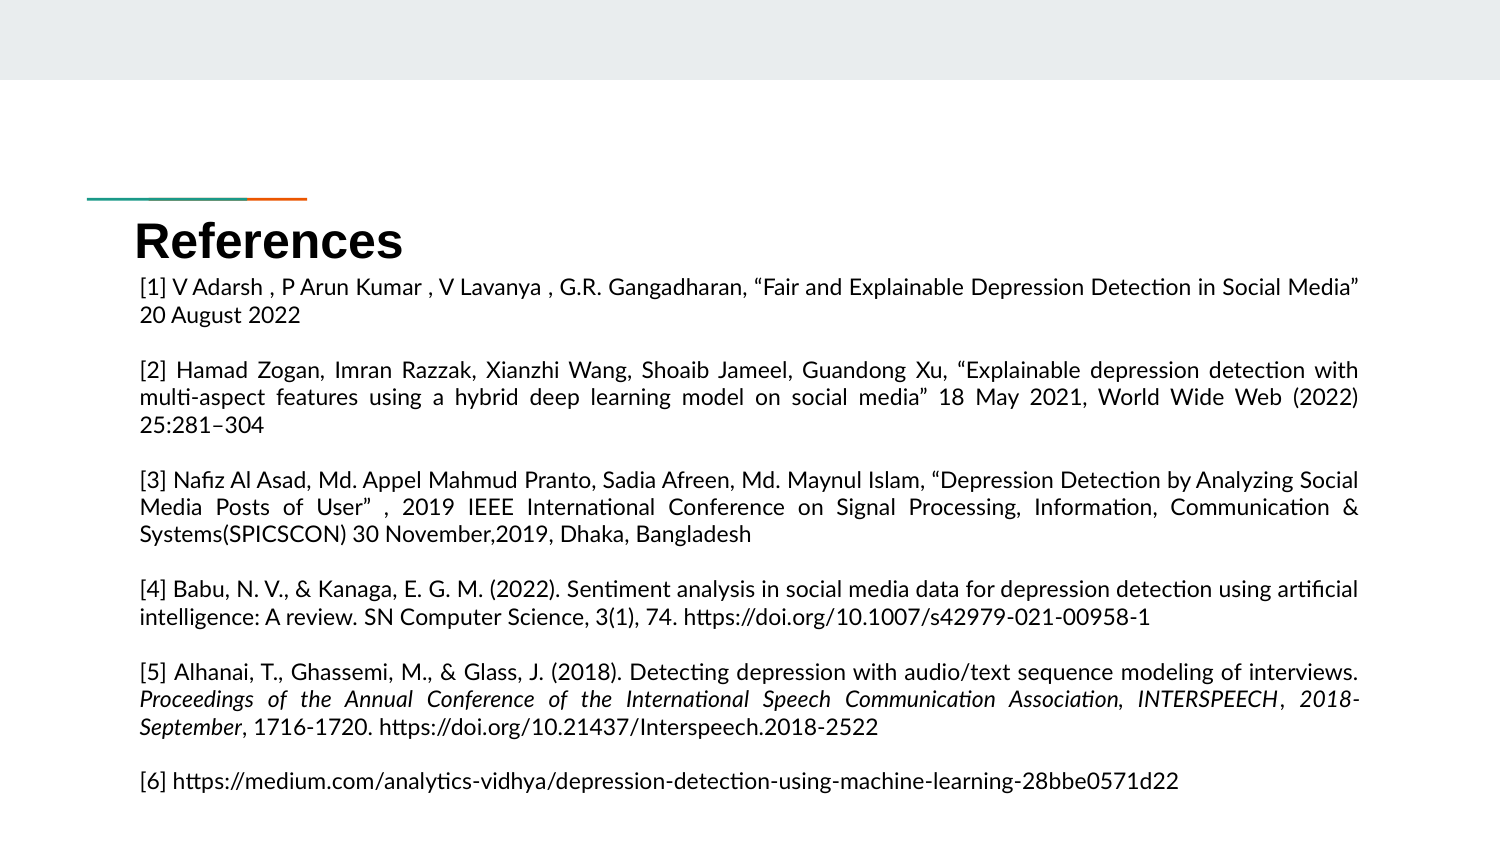

# References
[1] V Adarsh , P Arun Kumar , V Lavanya , G.R. Gangadharan, “Fair and Explainable Depression Detection in Social Media” 20 August 2022

[2] Hamad Zogan, Imran Razzak, Xianzhi Wang, Shoaib Jameel, Guandong Xu, “Explainable depression detection with multi-aspect features using a hybrid deep learning model on social media” 18 May 2021, World Wide Web (2022) 25:281–304

[3] Nafiz Al Asad, Md. Appel Mahmud Pranto, Sadia Afreen, Md. Maynul Islam, “Depression Detection by Analyzing Social Media Posts of User” , 2019 IEEE International Conference on Signal Processing, Information, Communication & Systems(SPICSCON) 30 November,2019, Dhaka, Bangladesh

[4] Babu, N. V., & Kanaga, E. G. M. (2022). Sentiment analysis in social media data for depression detection using artificial intelligence: A review. SN Computer Science, 3(1), 74. https://doi.org/10.1007/s42979-021-00958-1

[5] Alhanai, T., Ghassemi, M., & Glass, J. (2018). Detecting depression with audio/text sequence modeling of interviews. Proceedings of the Annual Conference of the International Speech Communication Association, INTERSPEECH, 2018-September, 1716-1720. https://doi.org/10.21437/Interspeech.2018-2522

[6] https://medium.com/analytics-vidhya/depression-detection-using-machine-learning-28bbe0571d22